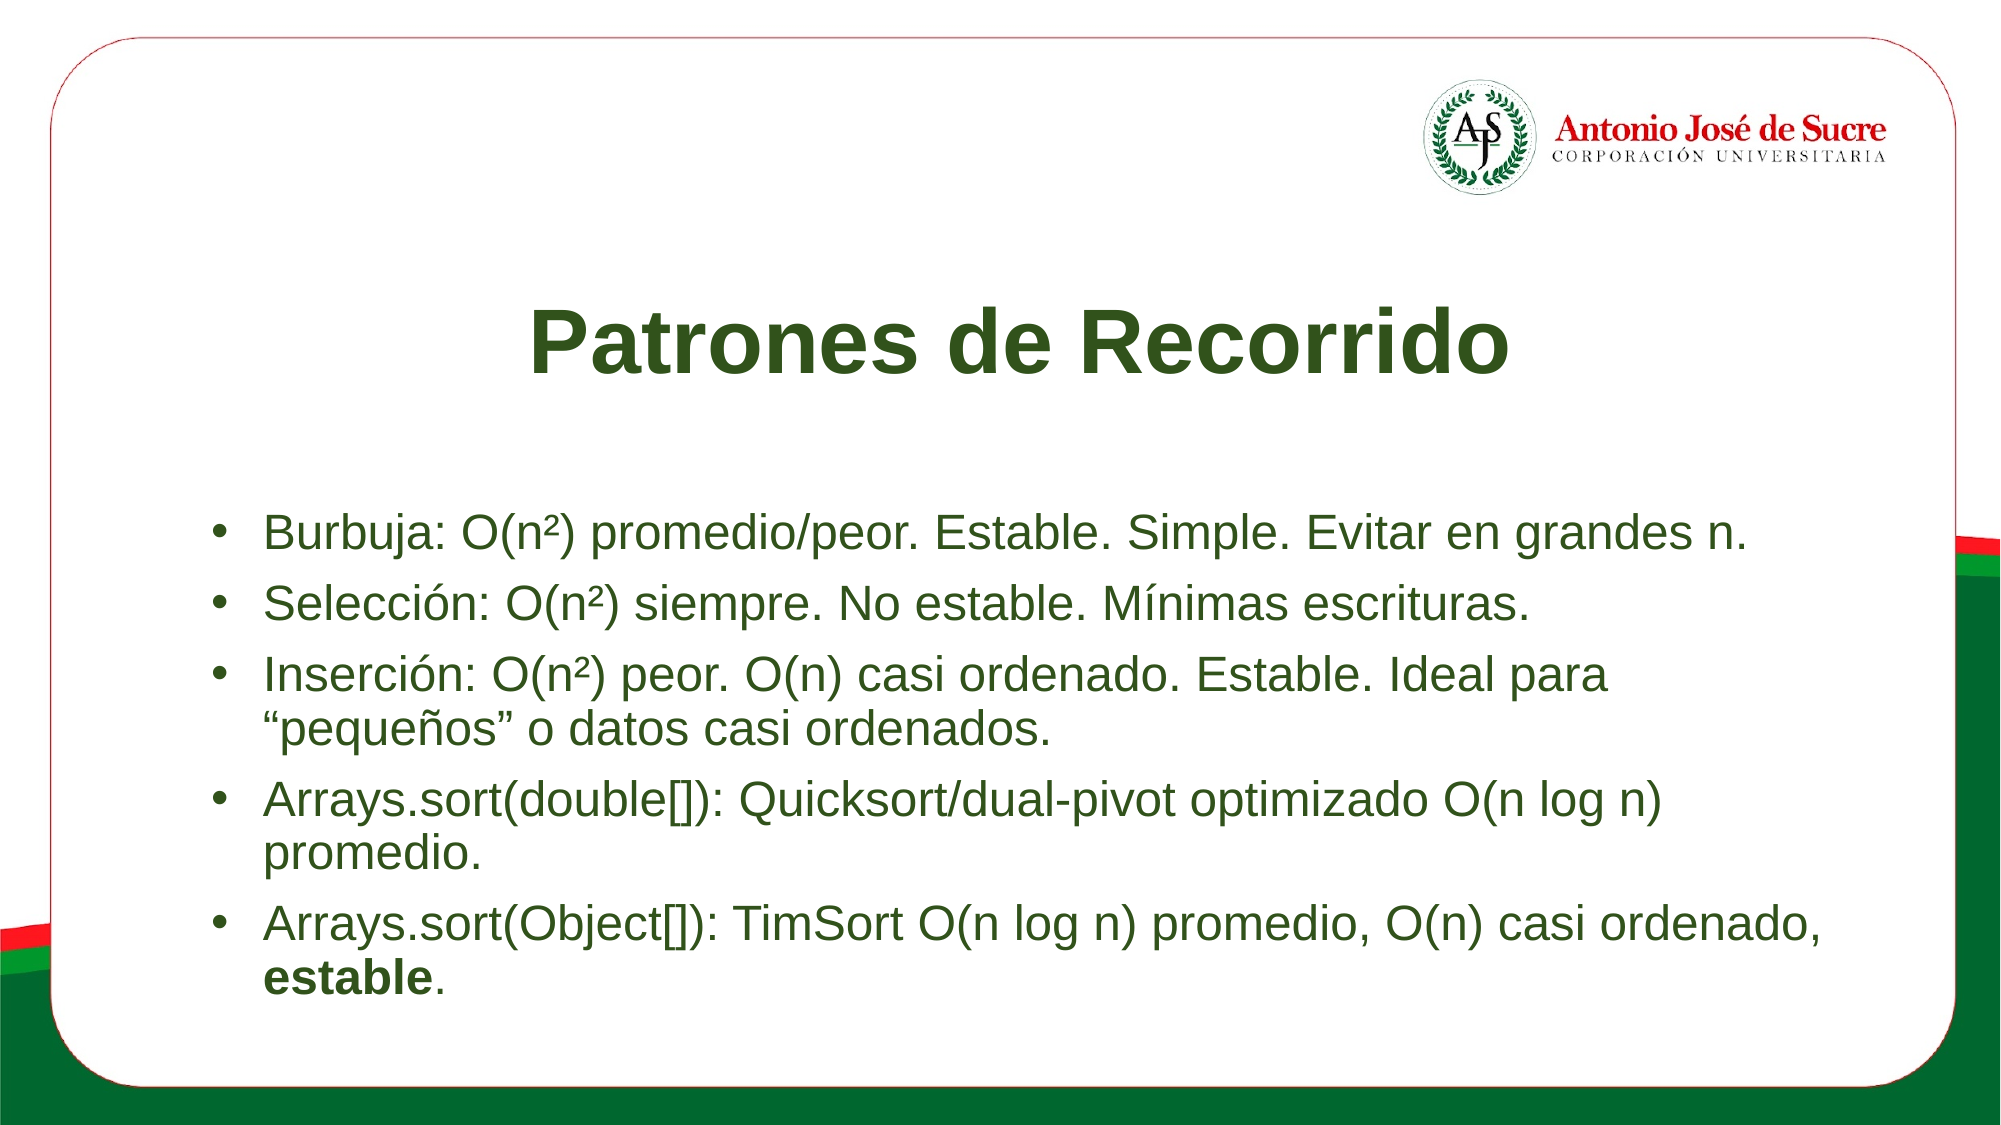

# Patrones de Recorrido
Burbuja: O(n²) promedio/peor. Estable. Simple. Evitar en grandes n.
Selección: O(n²) siempre. No estable. Mínimas escrituras.
Inserción: O(n²) peor. O(n) casi ordenado. Estable. Ideal para “pequeños” o datos casi ordenados.
Arrays.sort(double[]): Quicksort/dual-pivot optimizado O(n log n) promedio.
Arrays.sort(Object[]): TimSort O(n log n) promedio, O(n) casi ordenado, estable.